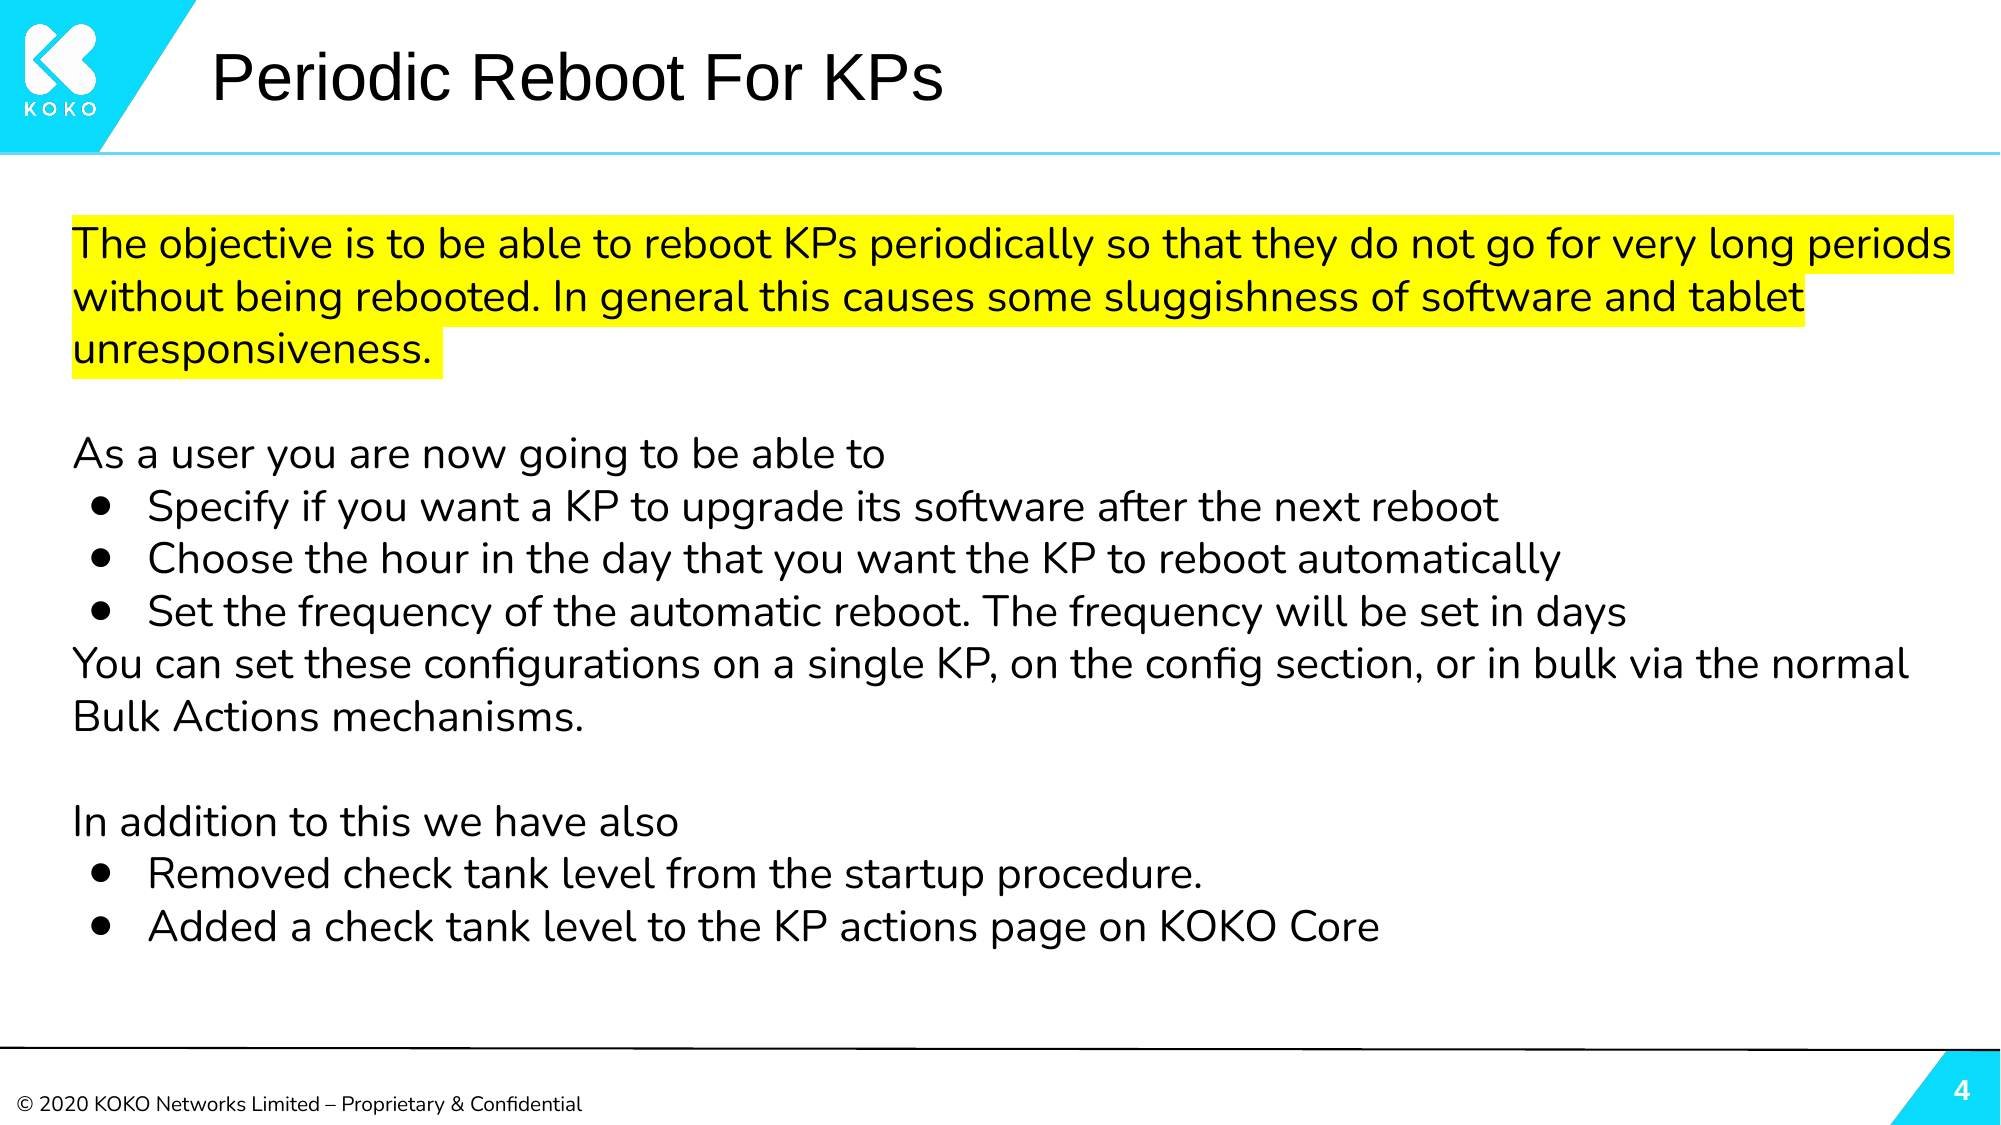

# Periodic Reboot For KPs
The objective is to be able to reboot KPs periodically so that they do not go for very long periods without being rebooted. In general this causes some sluggishness of software and tablet unresponsiveness.

As a user you are now going to be able to
Specify if you want a KP to upgrade its software after the next reboot
Choose the hour in the day that you want the KP to reboot automatically
Set the frequency of the automatic reboot. The frequency will be set in days
You can set these configurations on a single KP, on the config section, or in bulk via the normal Bulk Actions mechanisms.

In addition to this we have also
Removed check tank level from the startup procedure.
Added a check tank level to the KP actions page on KOKO Core

4